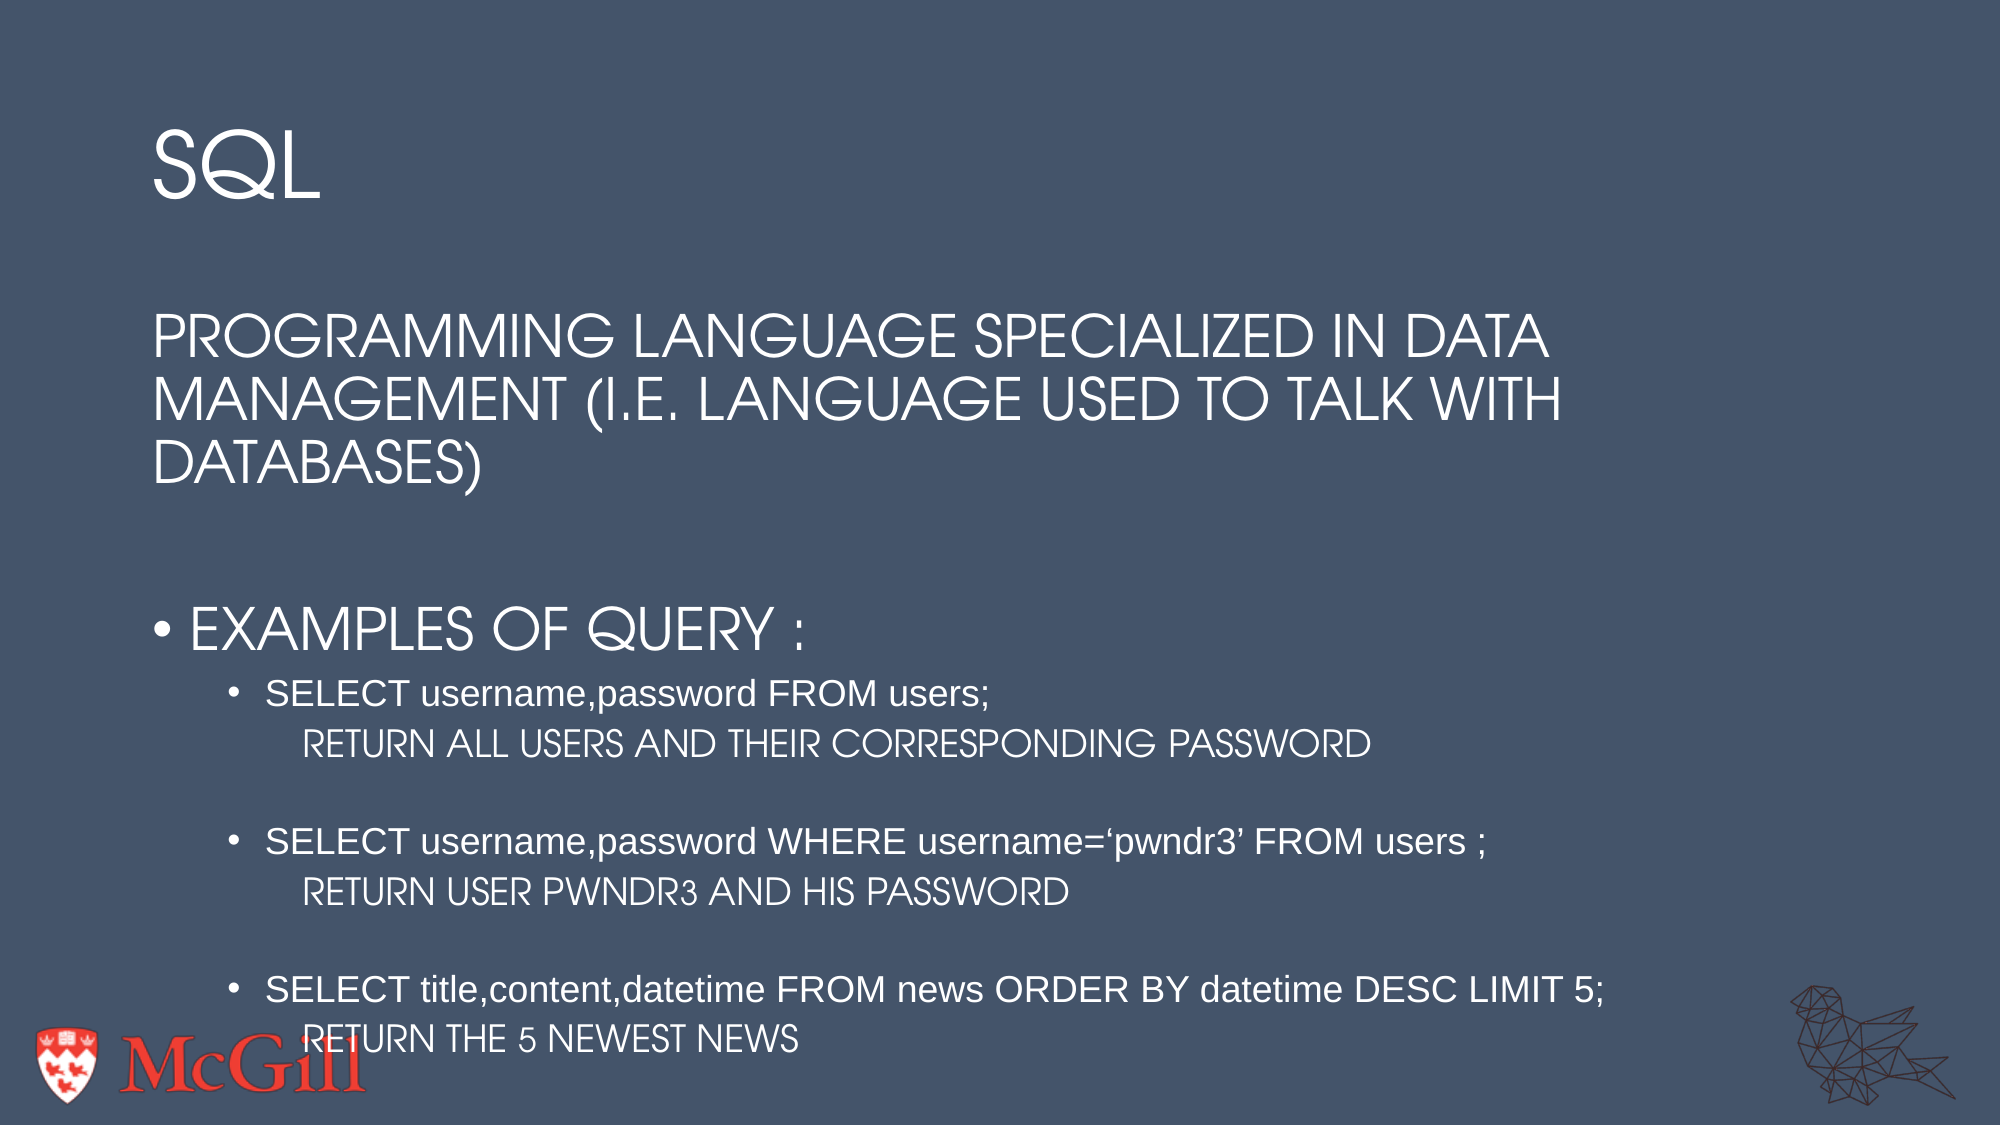

# SQL
Programming language specialized in data management (i.e. language used to talk with databases)

Examples of query :
SELECT username,password FROM users;
Return all users and their corresponding password

SELECT username,password WHERE username=‘pwndr3’ FROM users ;
Return user pwndr3 and his password

SELECT title,content,datetime FROM news ORDER BY datetime DESC LIMIT 5;
Return the 5 newest news